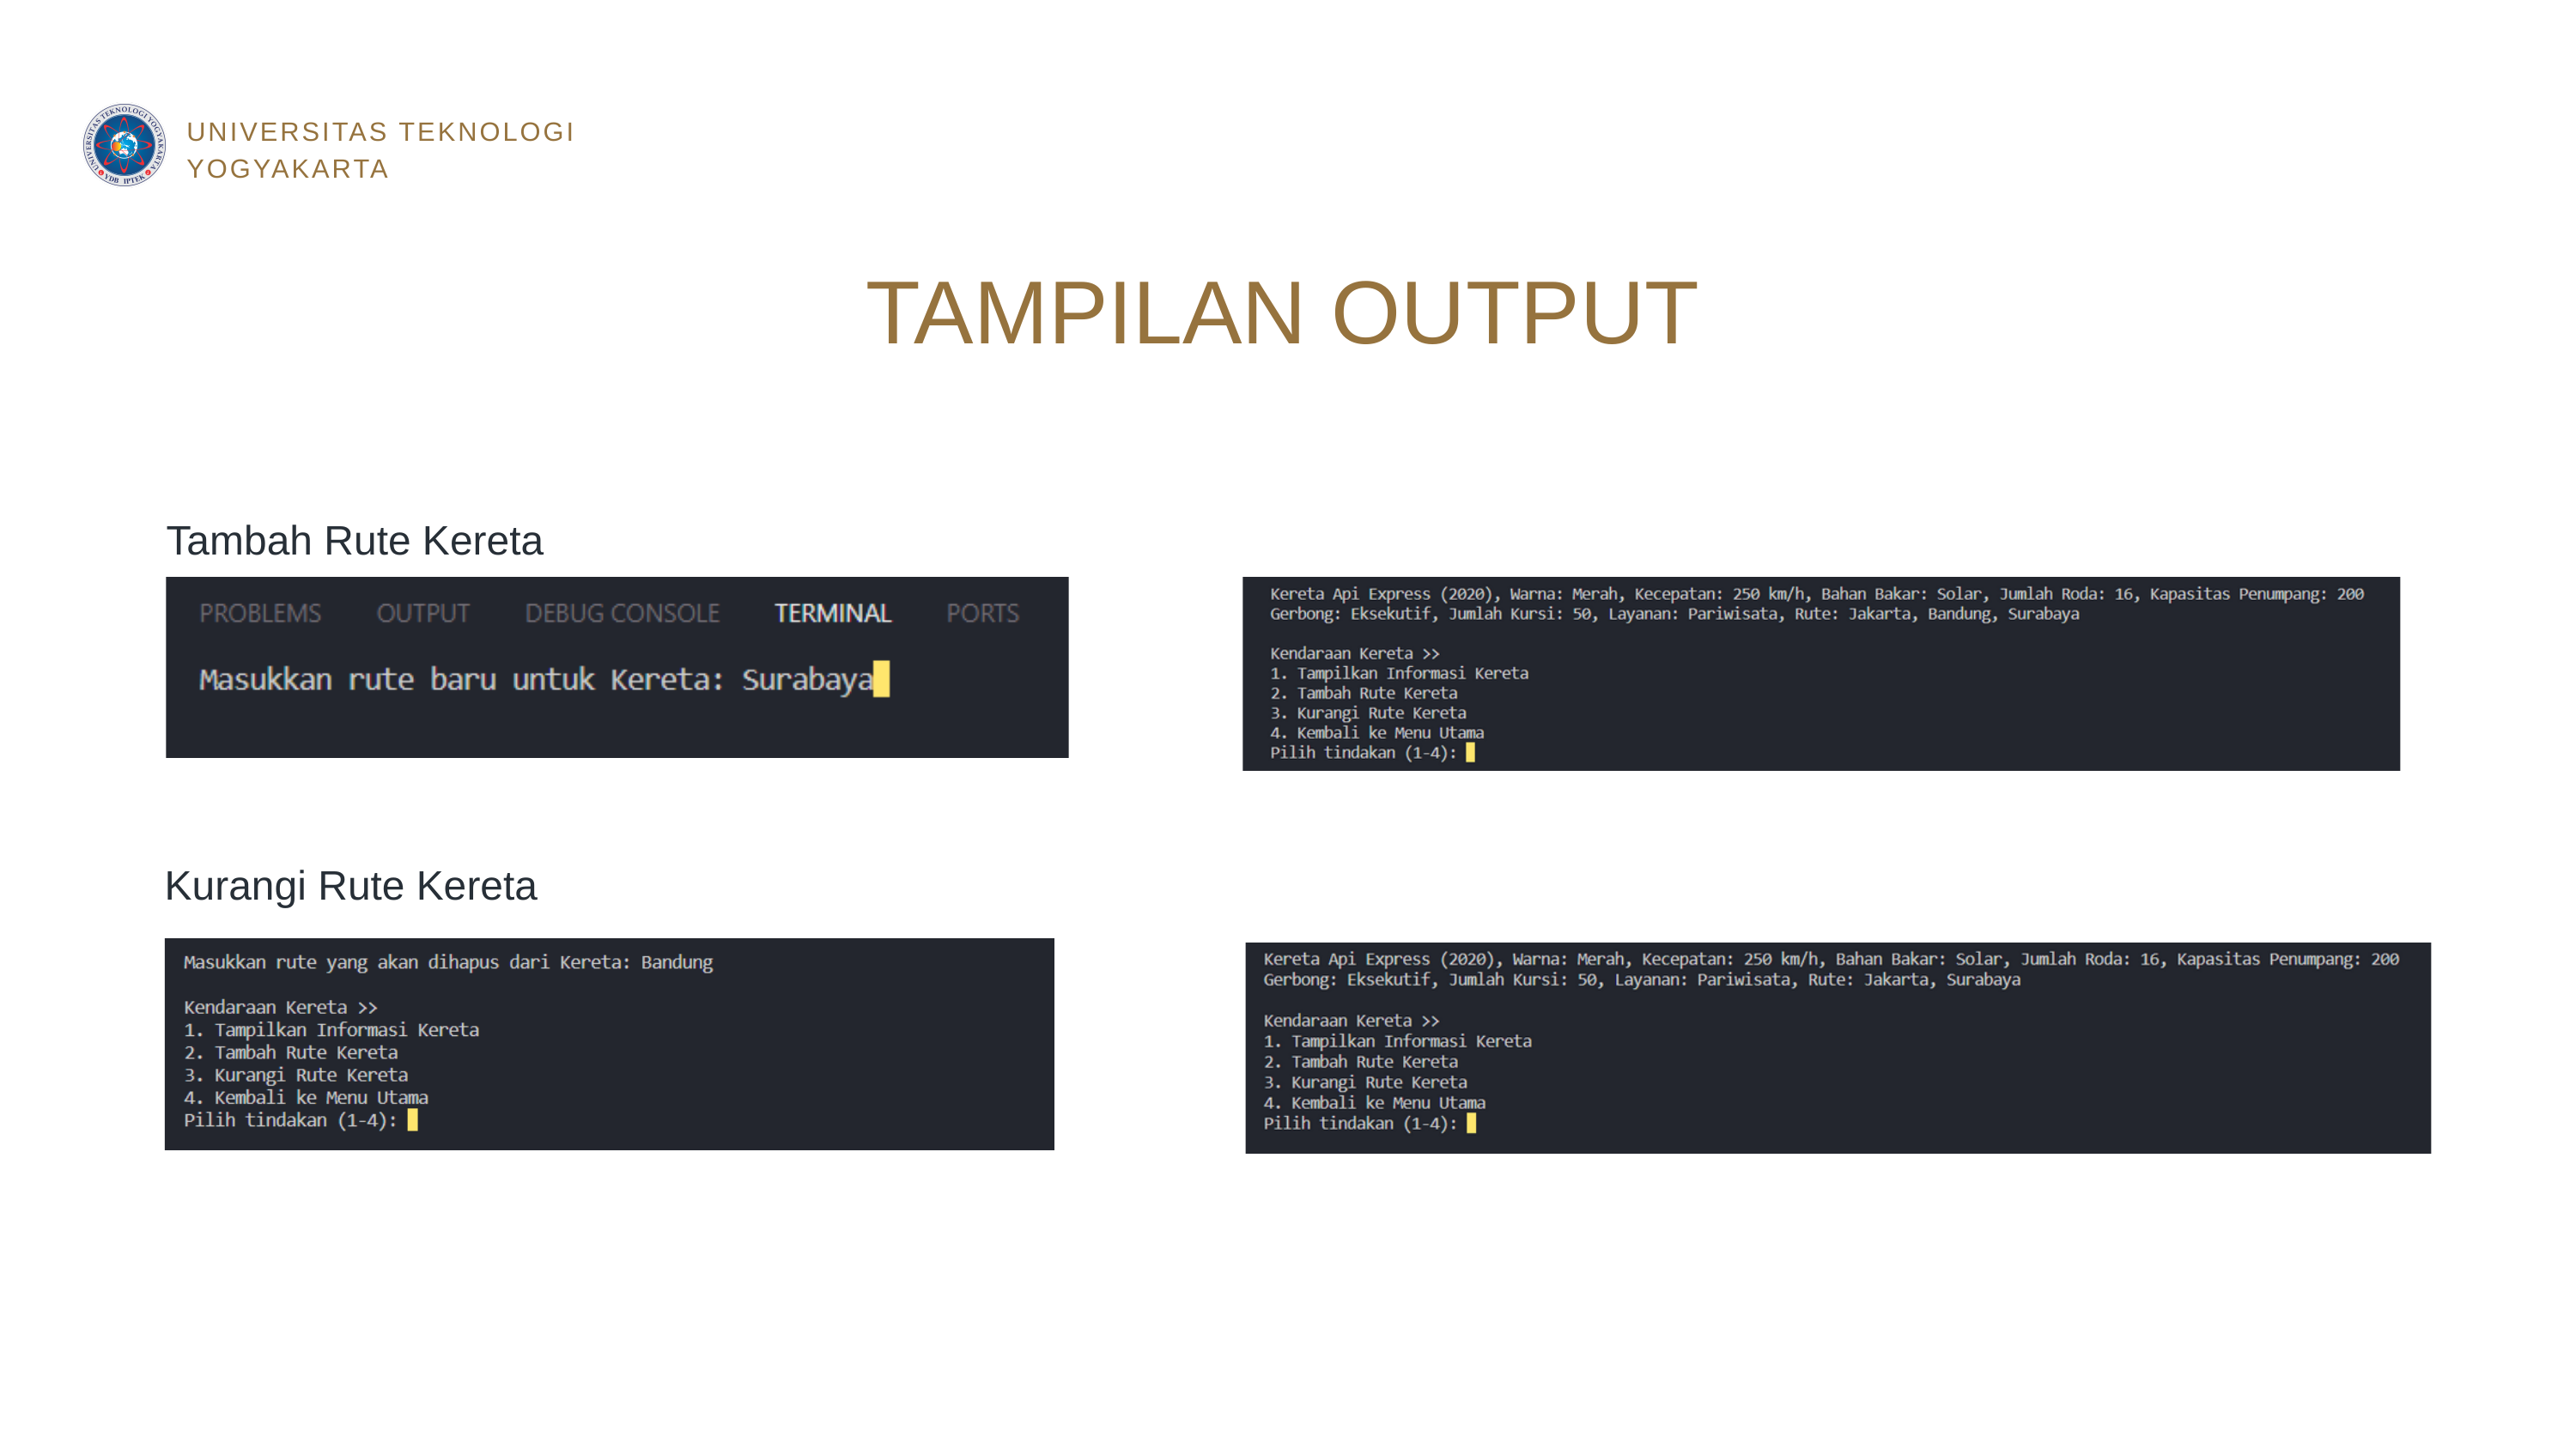

UNIVERSITAS TEKNOLOGI
YOGYAKARTA
TAMPILAN OUTPUT
Tambah Rute Kereta

Kurangi Rute Kereta